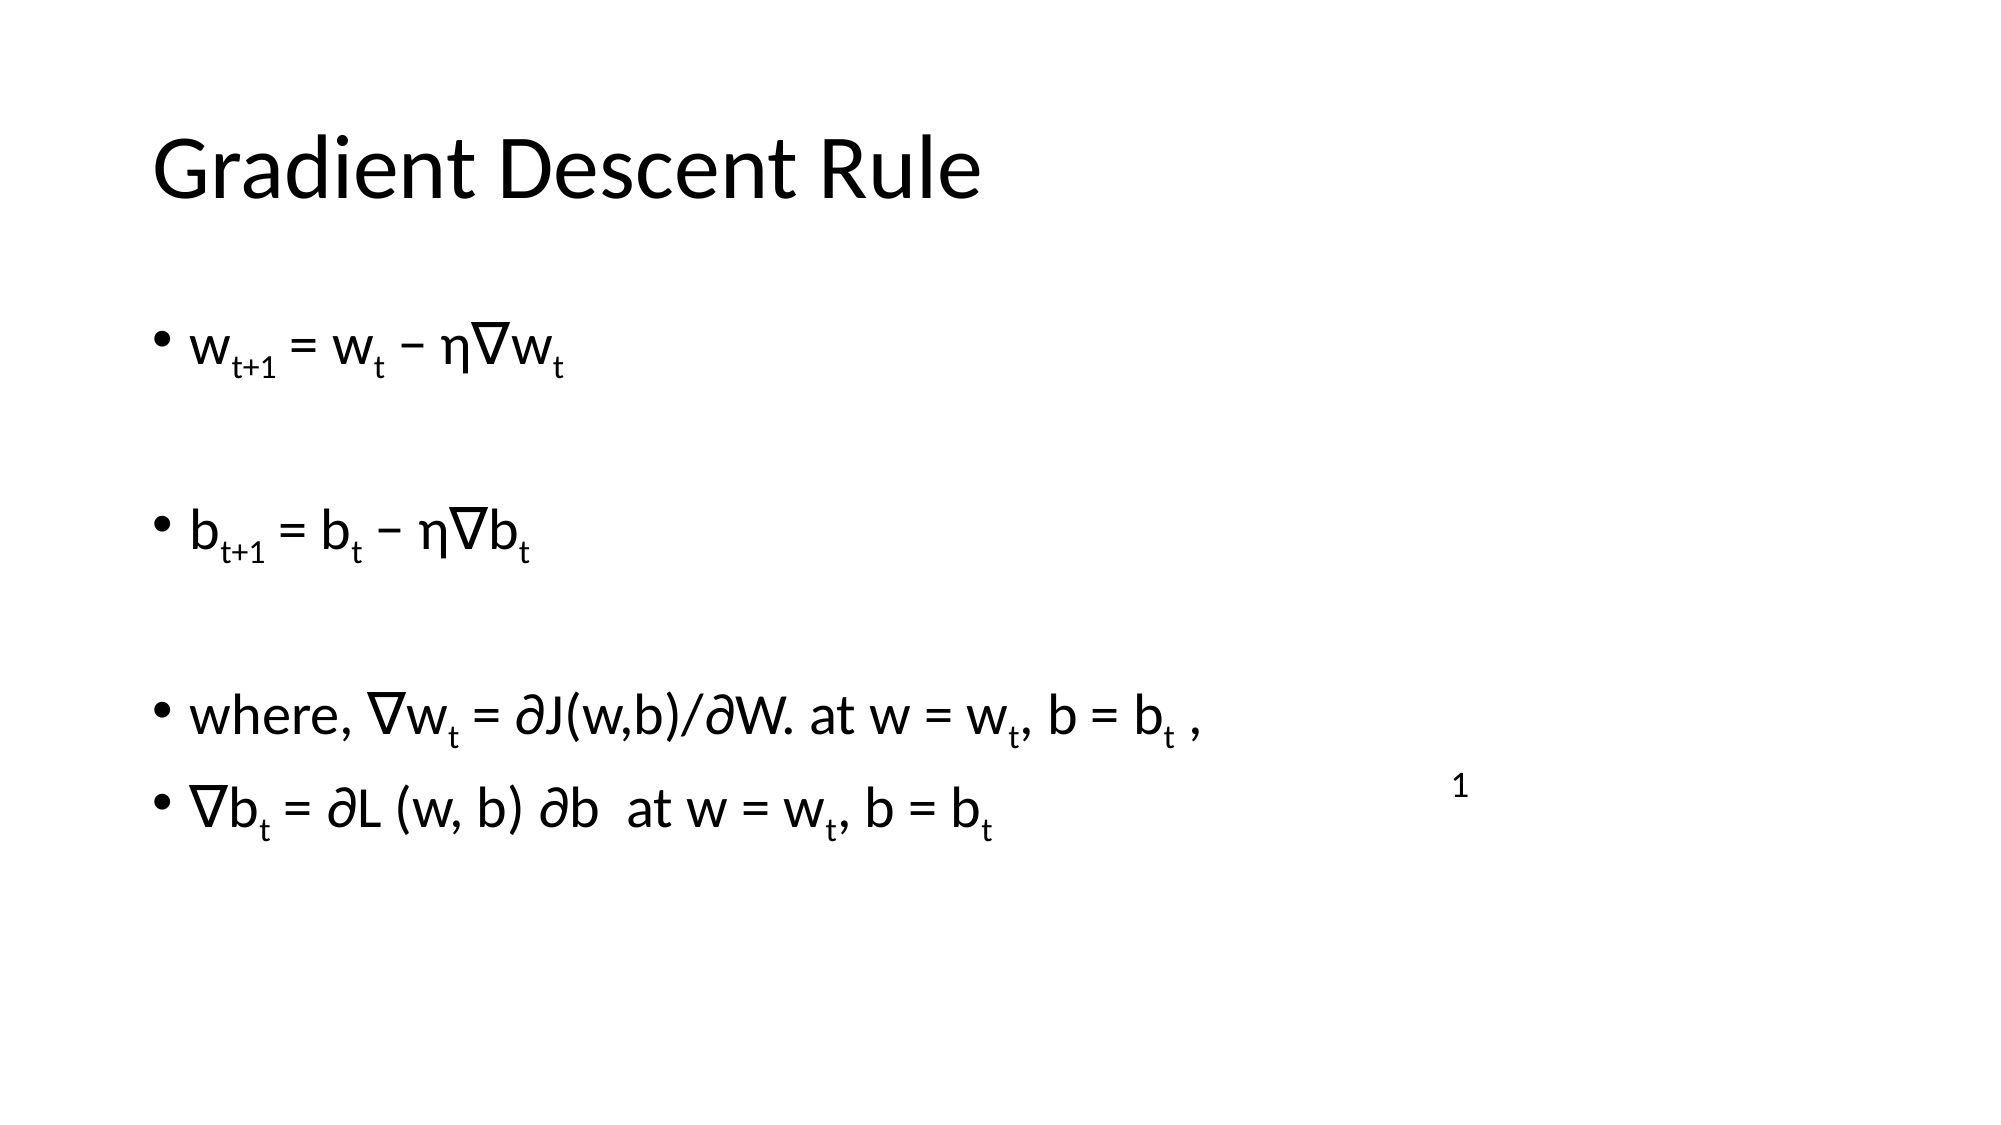

# Gradient Descent Rule
wt+1 = wt − η∇wt

bt+1 = bt − η∇bt

where, ∇wt = ∂J(w,b)/∂W. at w = wt, b = bt ,
∇bt = ∂L (w, b) ∂b  at w = wt, b = bt

1